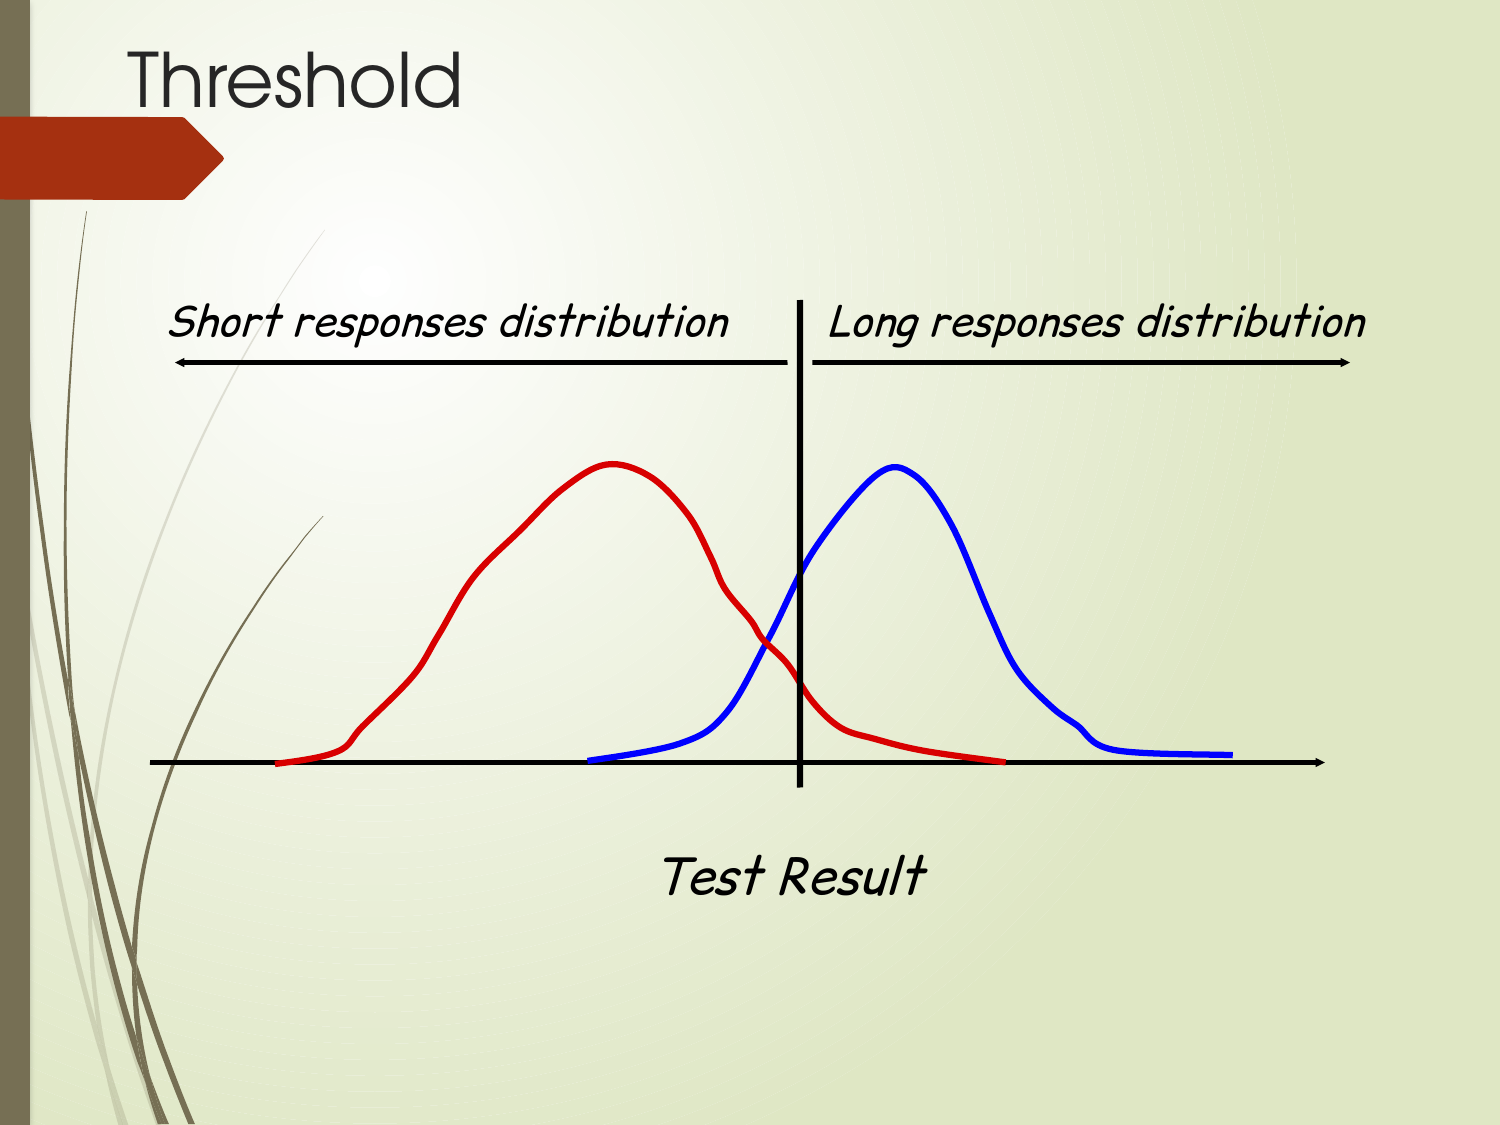

# Threshold
Short responses distribution

Long responses distribution

Test Result